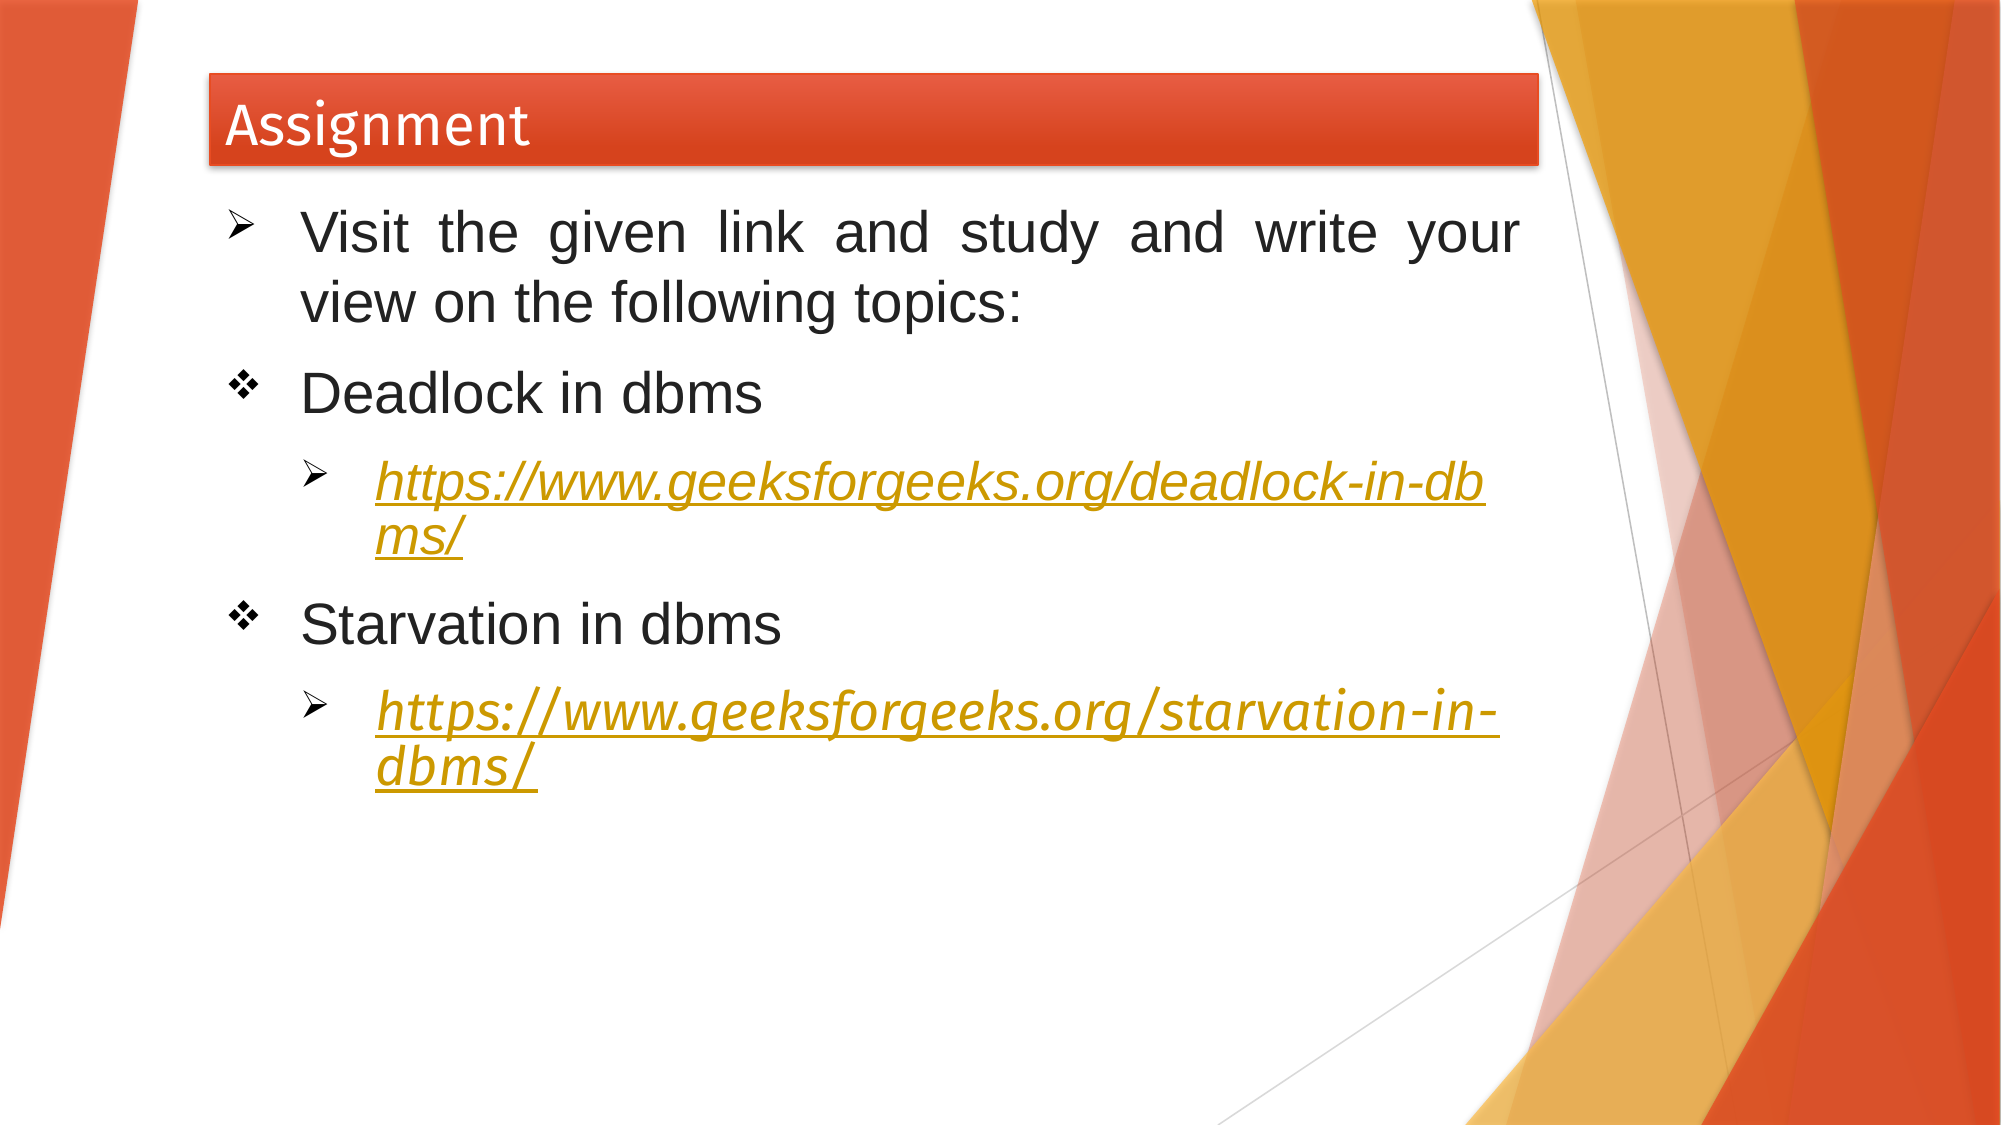

# Assignment
Visit the given link and study and write your view on the following topics:
Deadlock in dbms
https://www.geeksforgeeks.org/deadlock-in-dbms/
Starvation in dbms
https://www.geeksforgeeks.org/starvation-in-dbms/